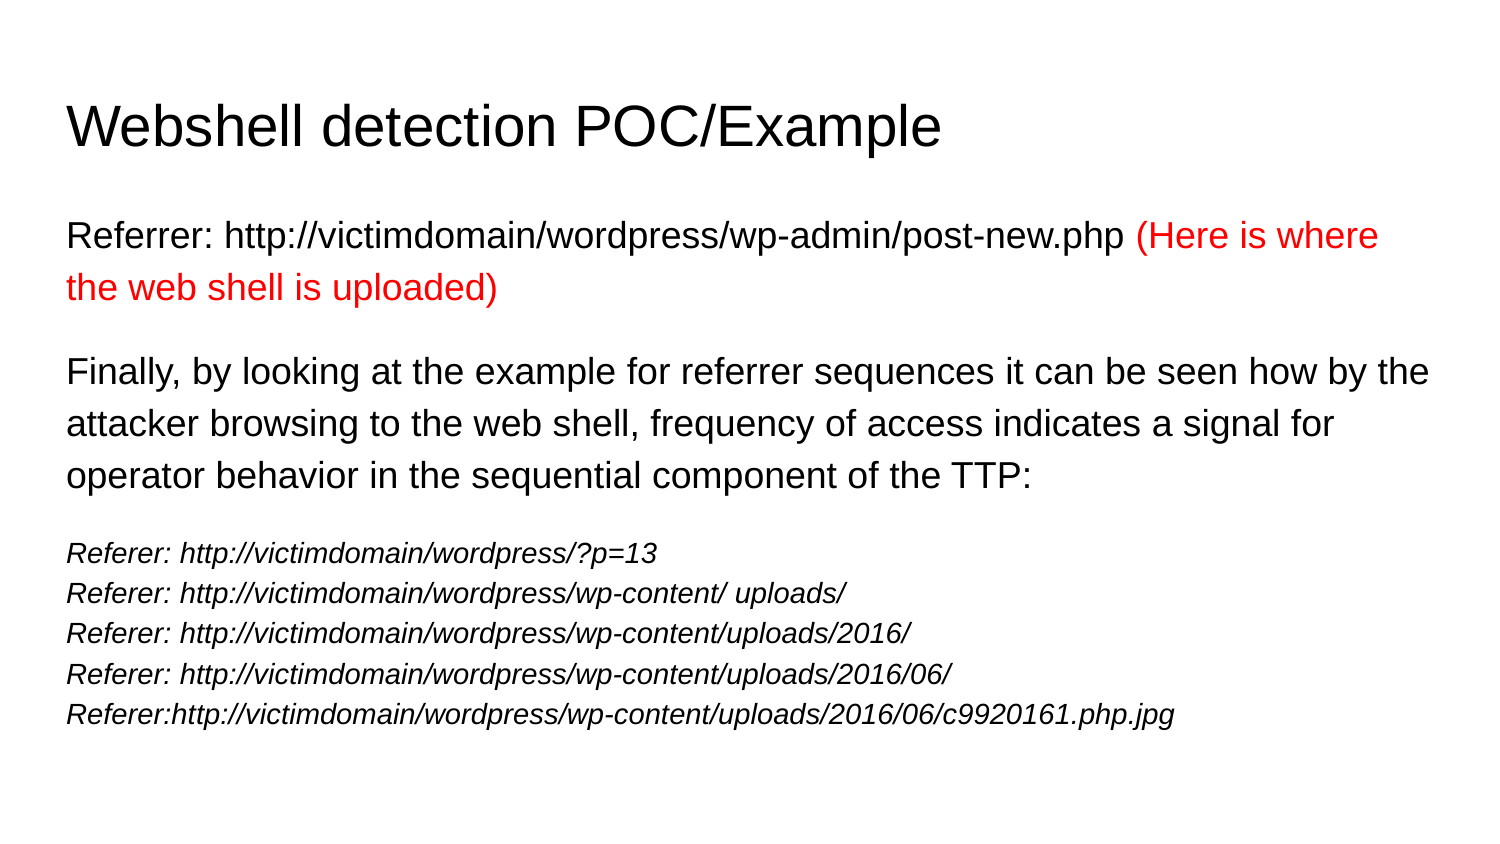

# Webshell detection POC/Example
Referrer: http://victimdomain/wordpress/wp-admin/post-new.php (Here is where the web shell is uploaded)
Finally, by looking at the example for referrer sequences it can be seen how by the attacker browsing to the web shell, frequency of access indicates a signal for operator behavior in the sequential component of the TTP:
Referer: http://victimdomain/wordpress/?p=13
Referer: http://victimdomain/wordpress/wp-content/ uploads/
Referer: http://victimdomain/wordpress/wp-content/uploads/2016/
Referer: http://victimdomain/wordpress/wp-content/uploads/2016/06/
Referer:http://victimdomain/wordpress/wp-content/uploads/2016/06/c9920161.php.jpg